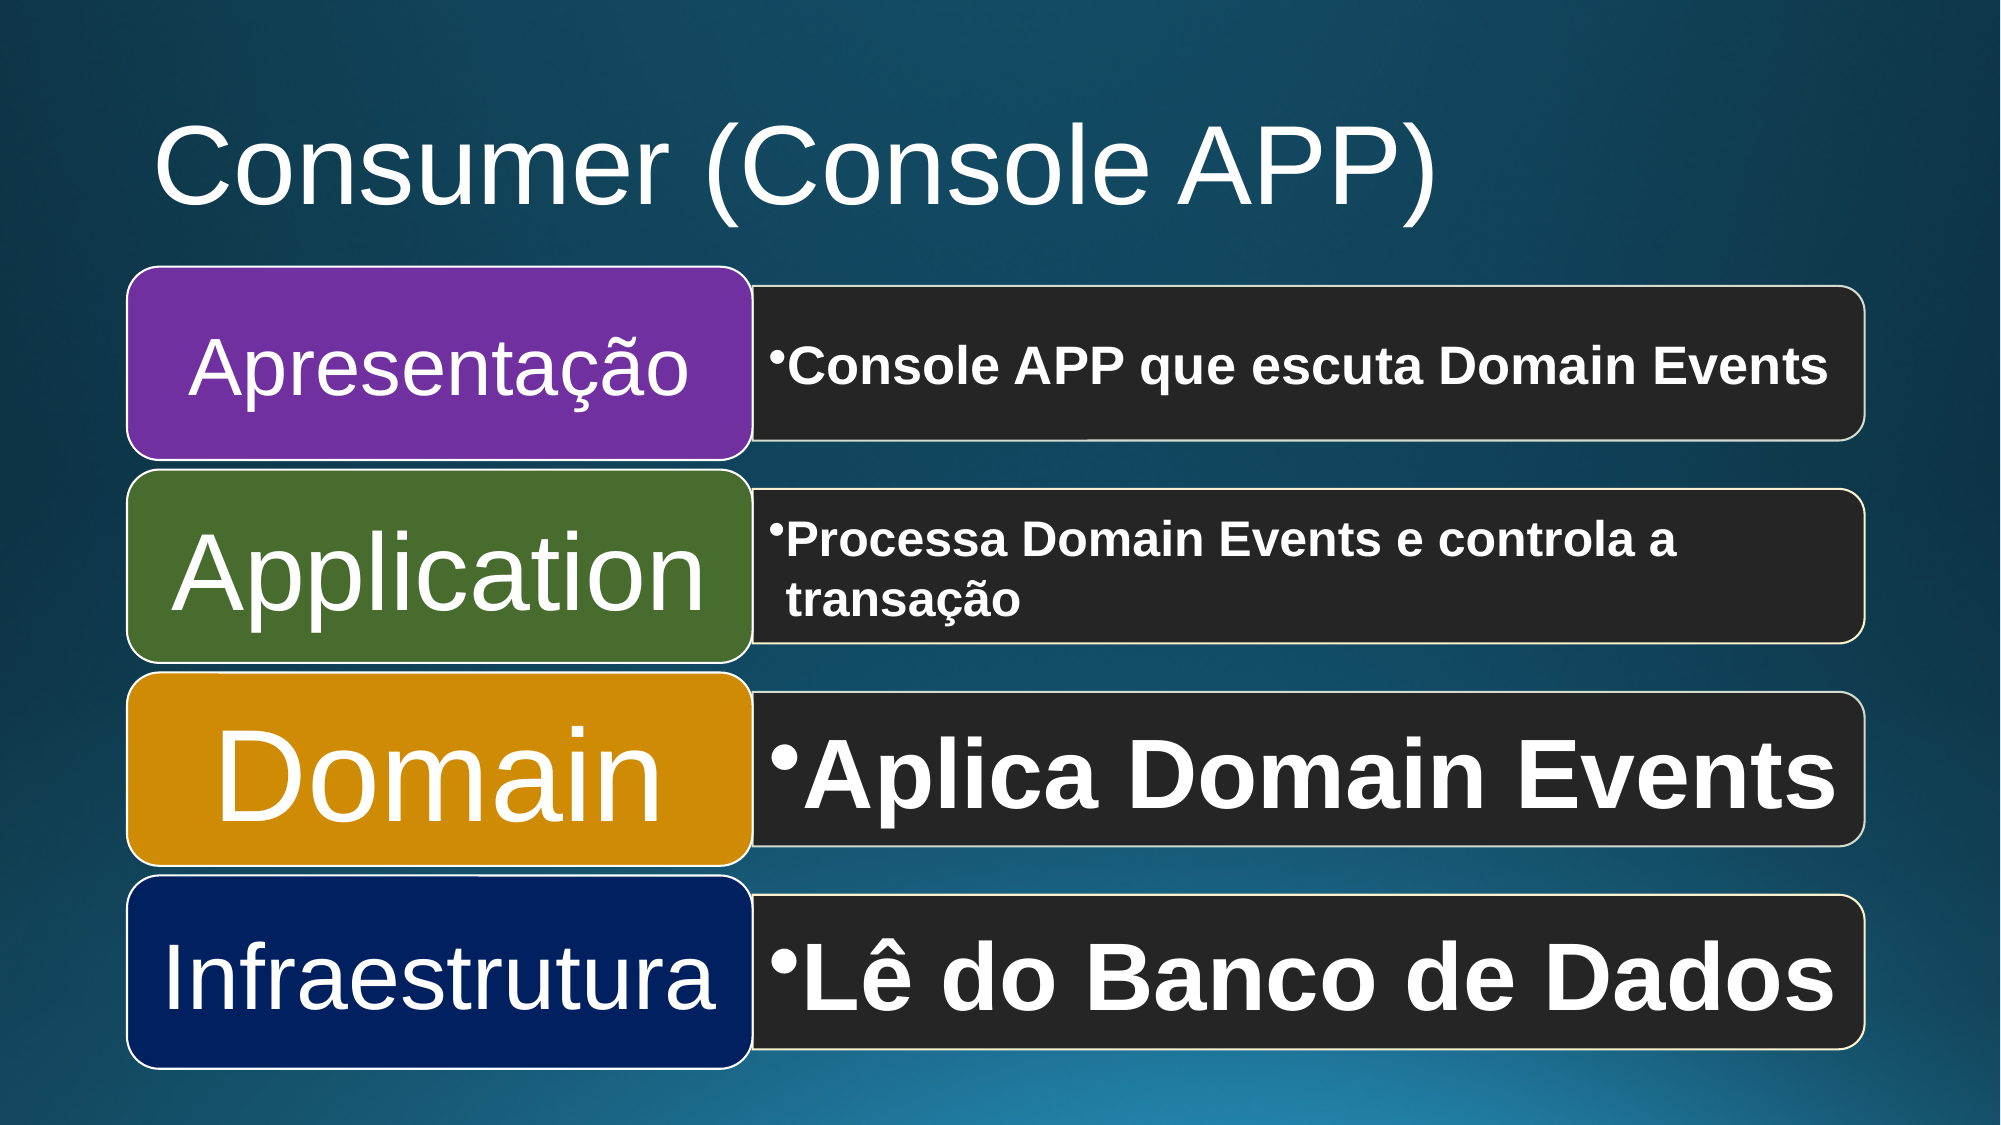

# Consumer (Console APP)
Apresentação
Console APP que escuta Domain Events
Application
Processa Domain Events e controla a transação
Domain
Aplica Domain Events
Infraestrutura
Lê do Banco de Dados